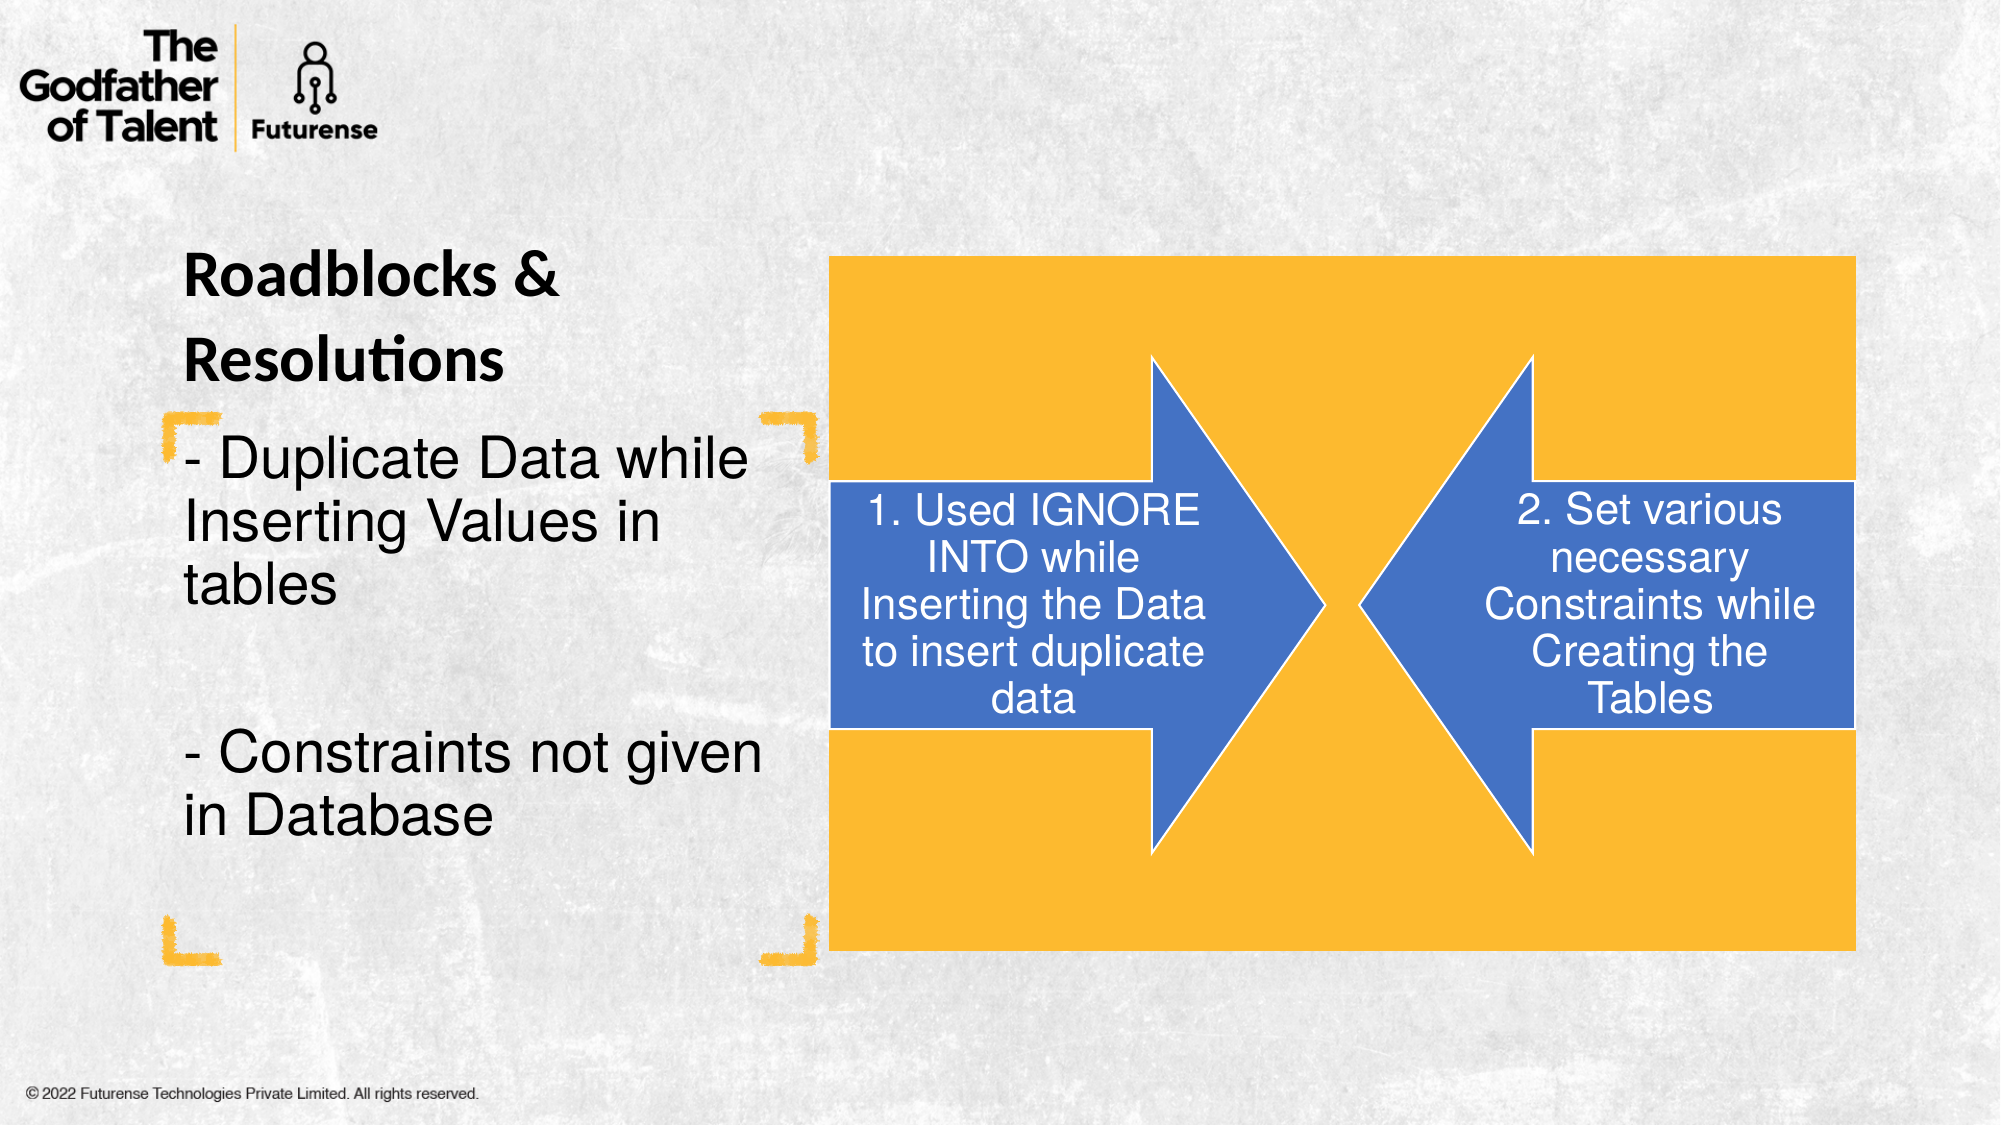

# Roadblocks & Resolutions
1. Used IGNORE INTO while Inserting the Data to insert duplicate data
2. Set various necessary Constraints while Creating the Tables
- Duplicate Data while Inserting Values in tables

- Constraints not given in Database